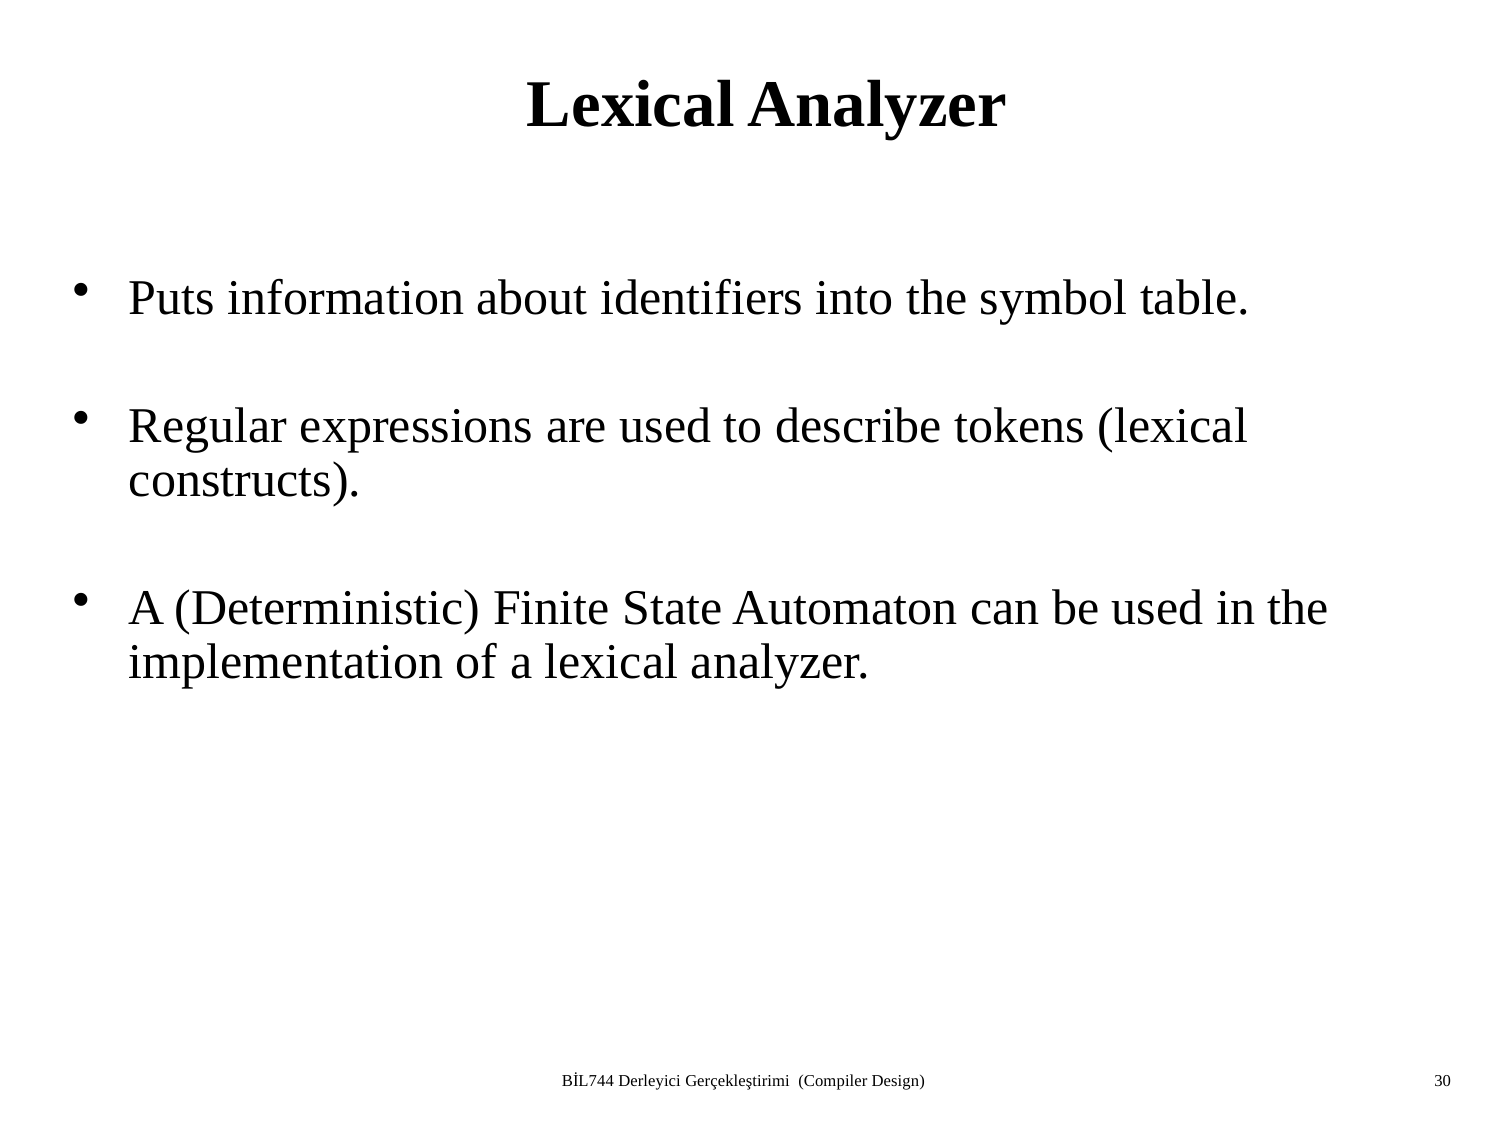

# Lexical Analyzer

Puts information about identifiers into the symbol table.

Regular expressions are used to describe tokens (lexical constructs).

A (Deterministic) Finite State Automaton can be used in the implementation of a lexical analyzer.

BİL744 Derleyici Gerçekleştirimi  (Compiler Design)
30